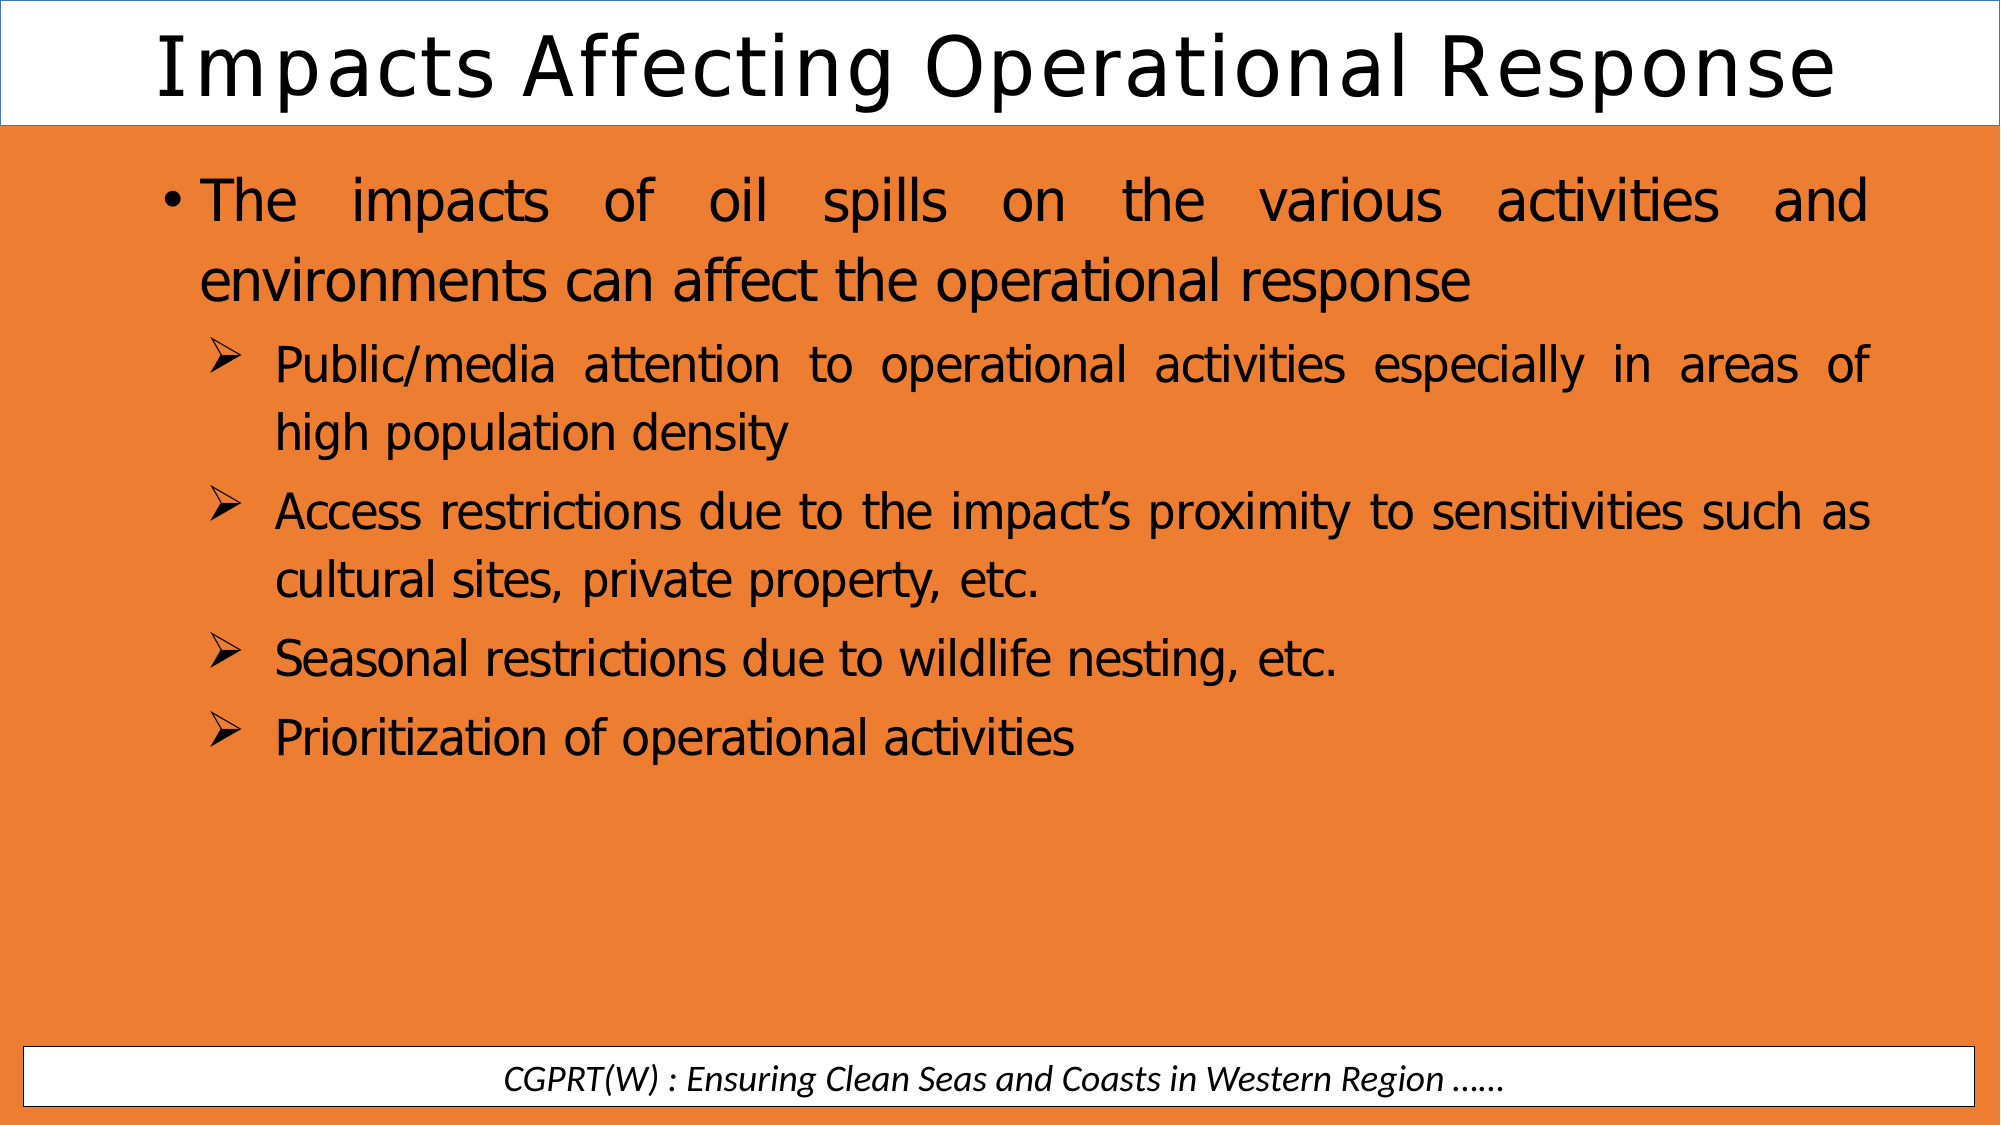

Impacts Affecting Operational Response
The impacts of oil spills on the various activities and environments can affect the operational response
Public/media attention to operational activities especially in areas of high population density
Access restrictions due to the impact’s proximity to sensitivities such as cultural sites, private property, etc.
Seasonal restrictions due to wildlife nesting, etc.
Prioritization of operational activities
 CGPRT(W) : Ensuring Clean Seas and Coasts in Western Region ……